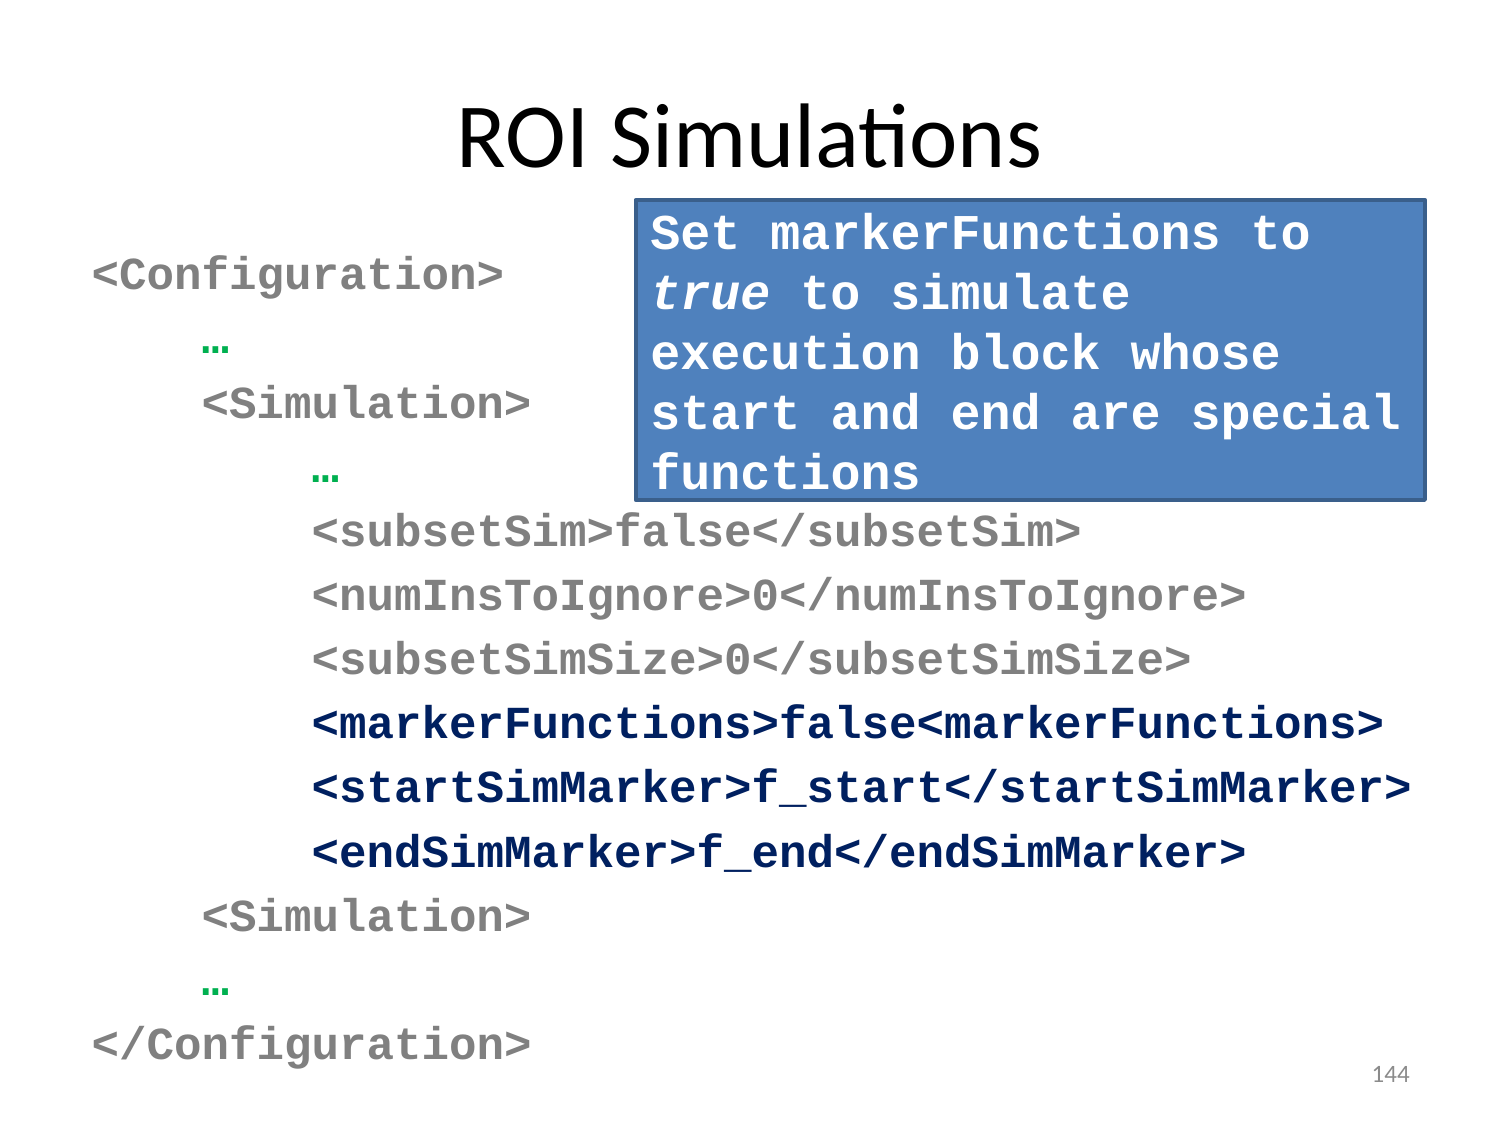

# ROI Simulations
Set markerFunctions to true to simulate execution block whose start and end are special functions
<Configuration>
    …
    <Simulation>
        …
        <subsetSim>false</subsetSim>
        <numInsToIgnore>0</numInsToIgnore>
        <subsetSimSize>0</subsetSimSize>
        <markerFunctions>false<markerFunctions>
        <startSimMarker>f_start</startSimMarker>
        <endSimMarker>f_end</endSimMarker>
    <Simulation>
    …
</Configuration>
144